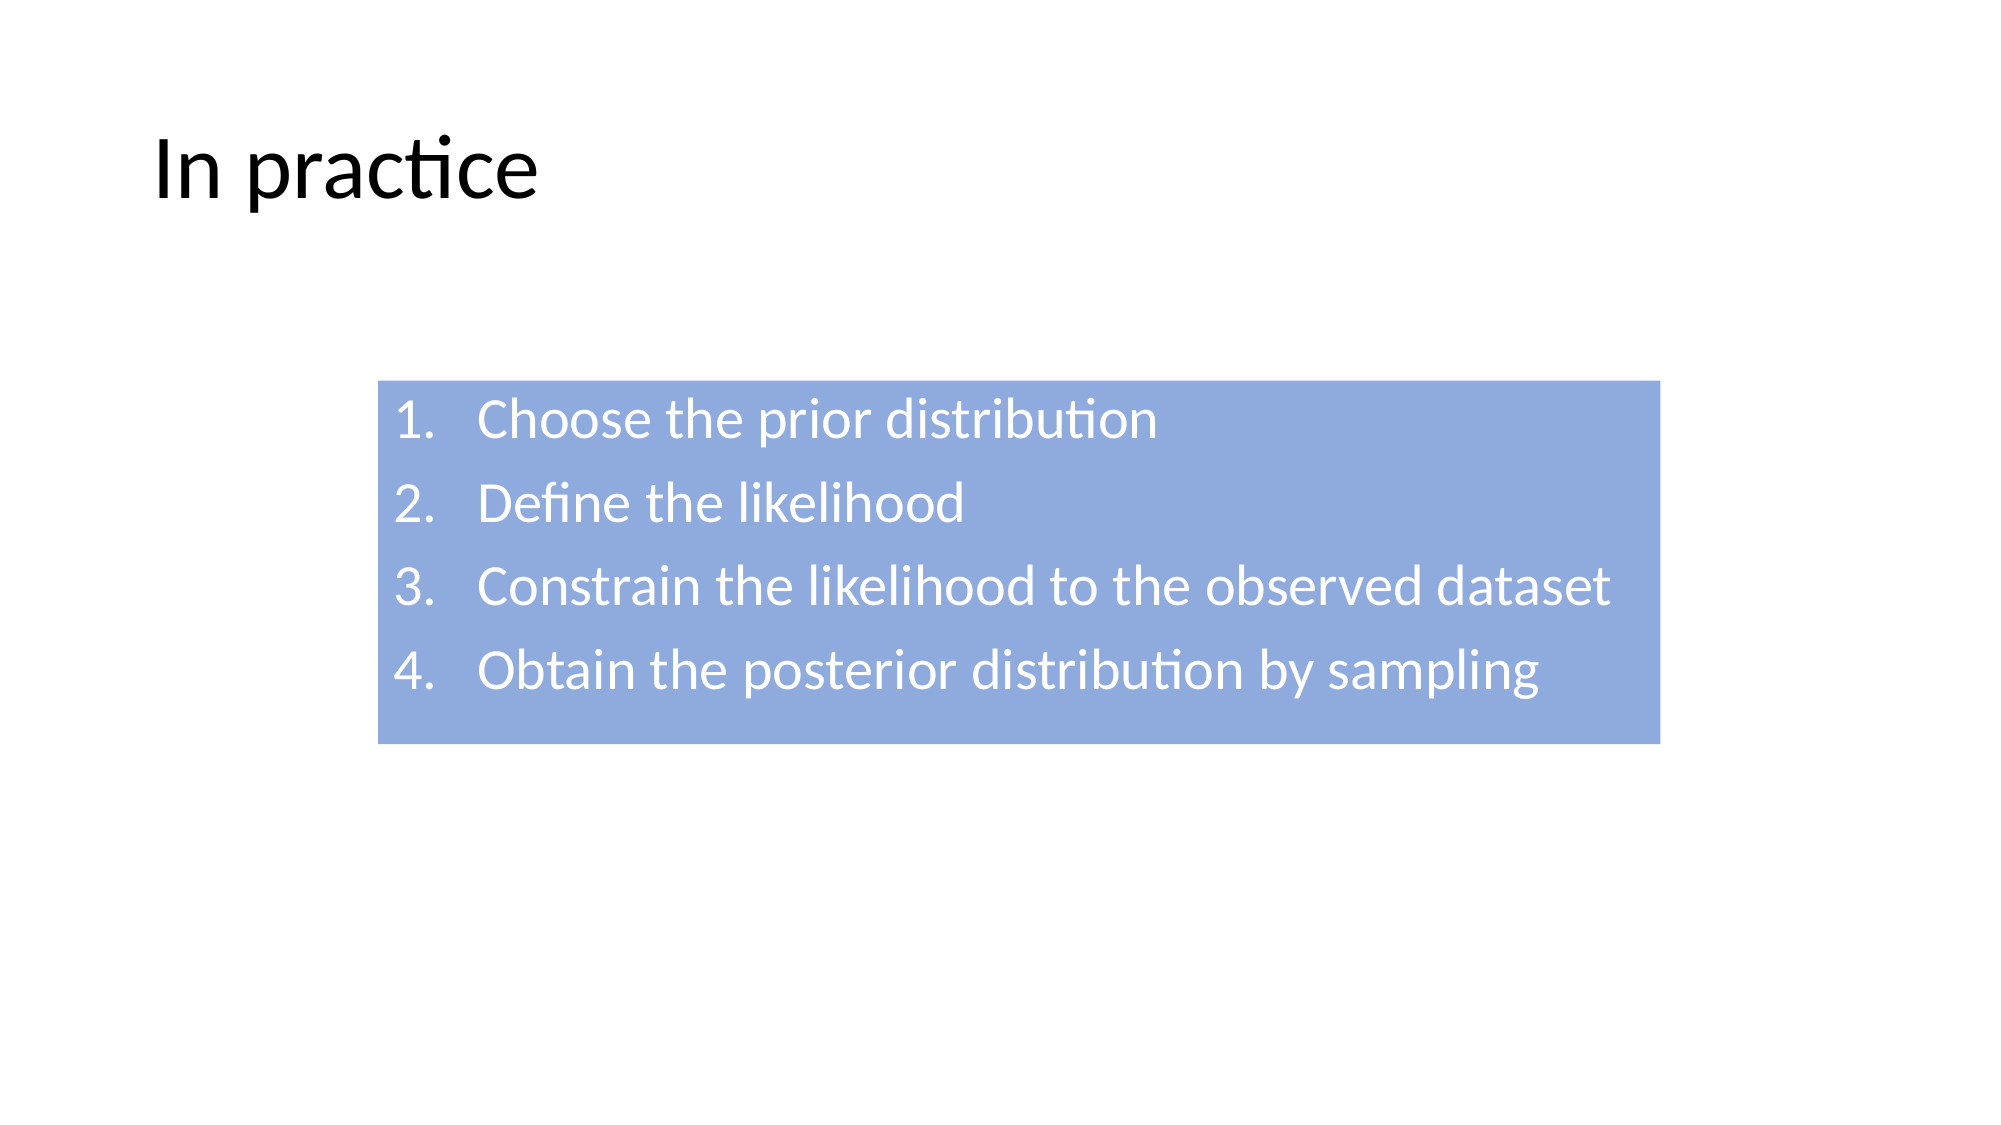

# In practice
Choose the prior distribution
Define the likelihood
Constrain the likelihood to the observed dataset
Obtain the posterior distribution by sampling